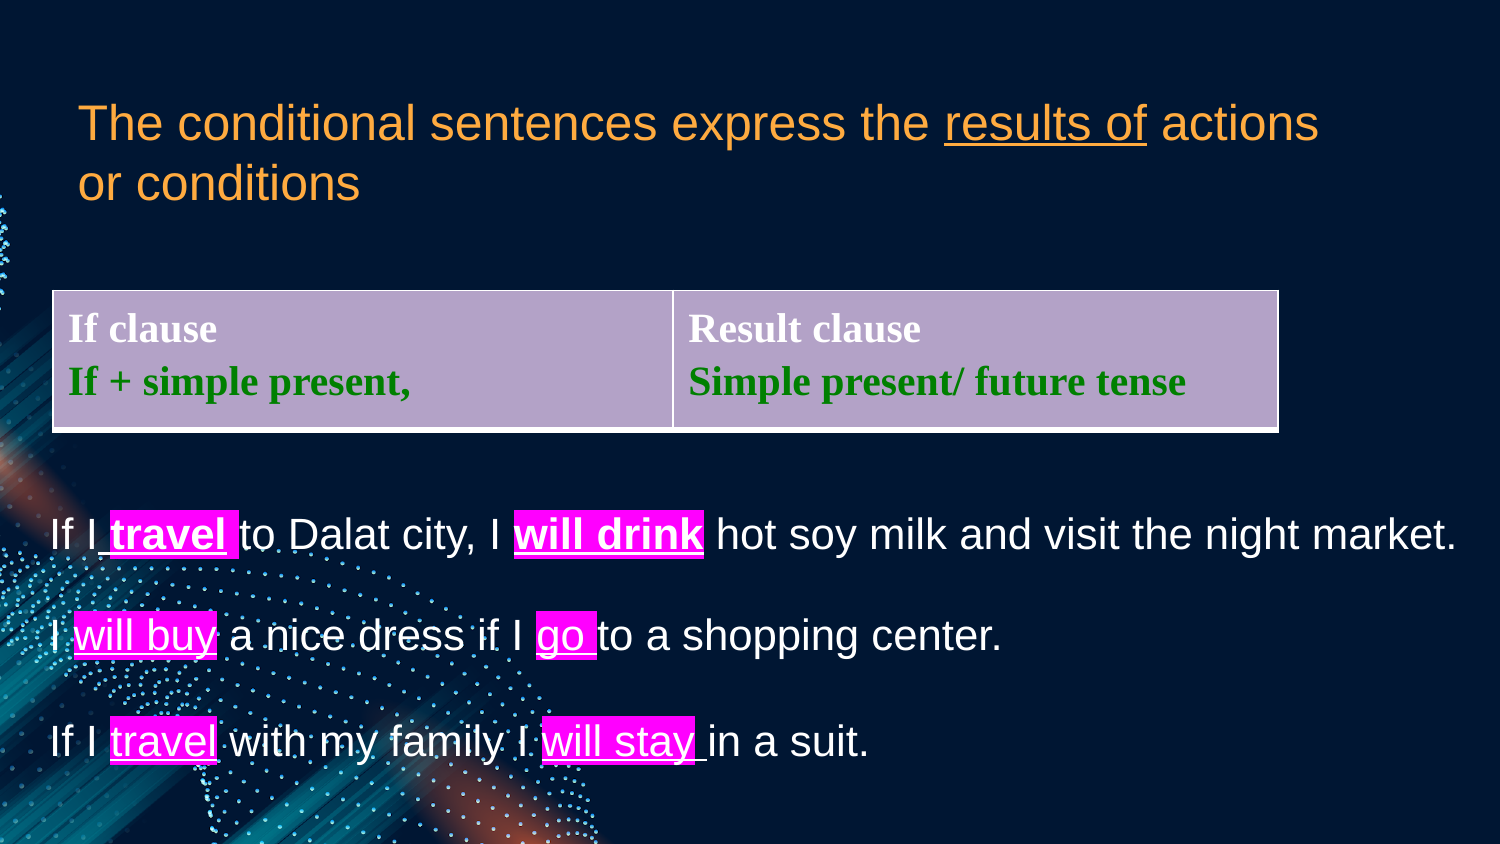

# The conditional sentences express the results of actions or conditions
| If clause If + simple present, | Result clause Simple present/ future tense |
| --- | --- |
If I travel to Dalat city, I will drink hot soy milk and visit the night market.
I will buy a nice dress if I go to a shopping center.
If I travel with my family I will stay in a suit.